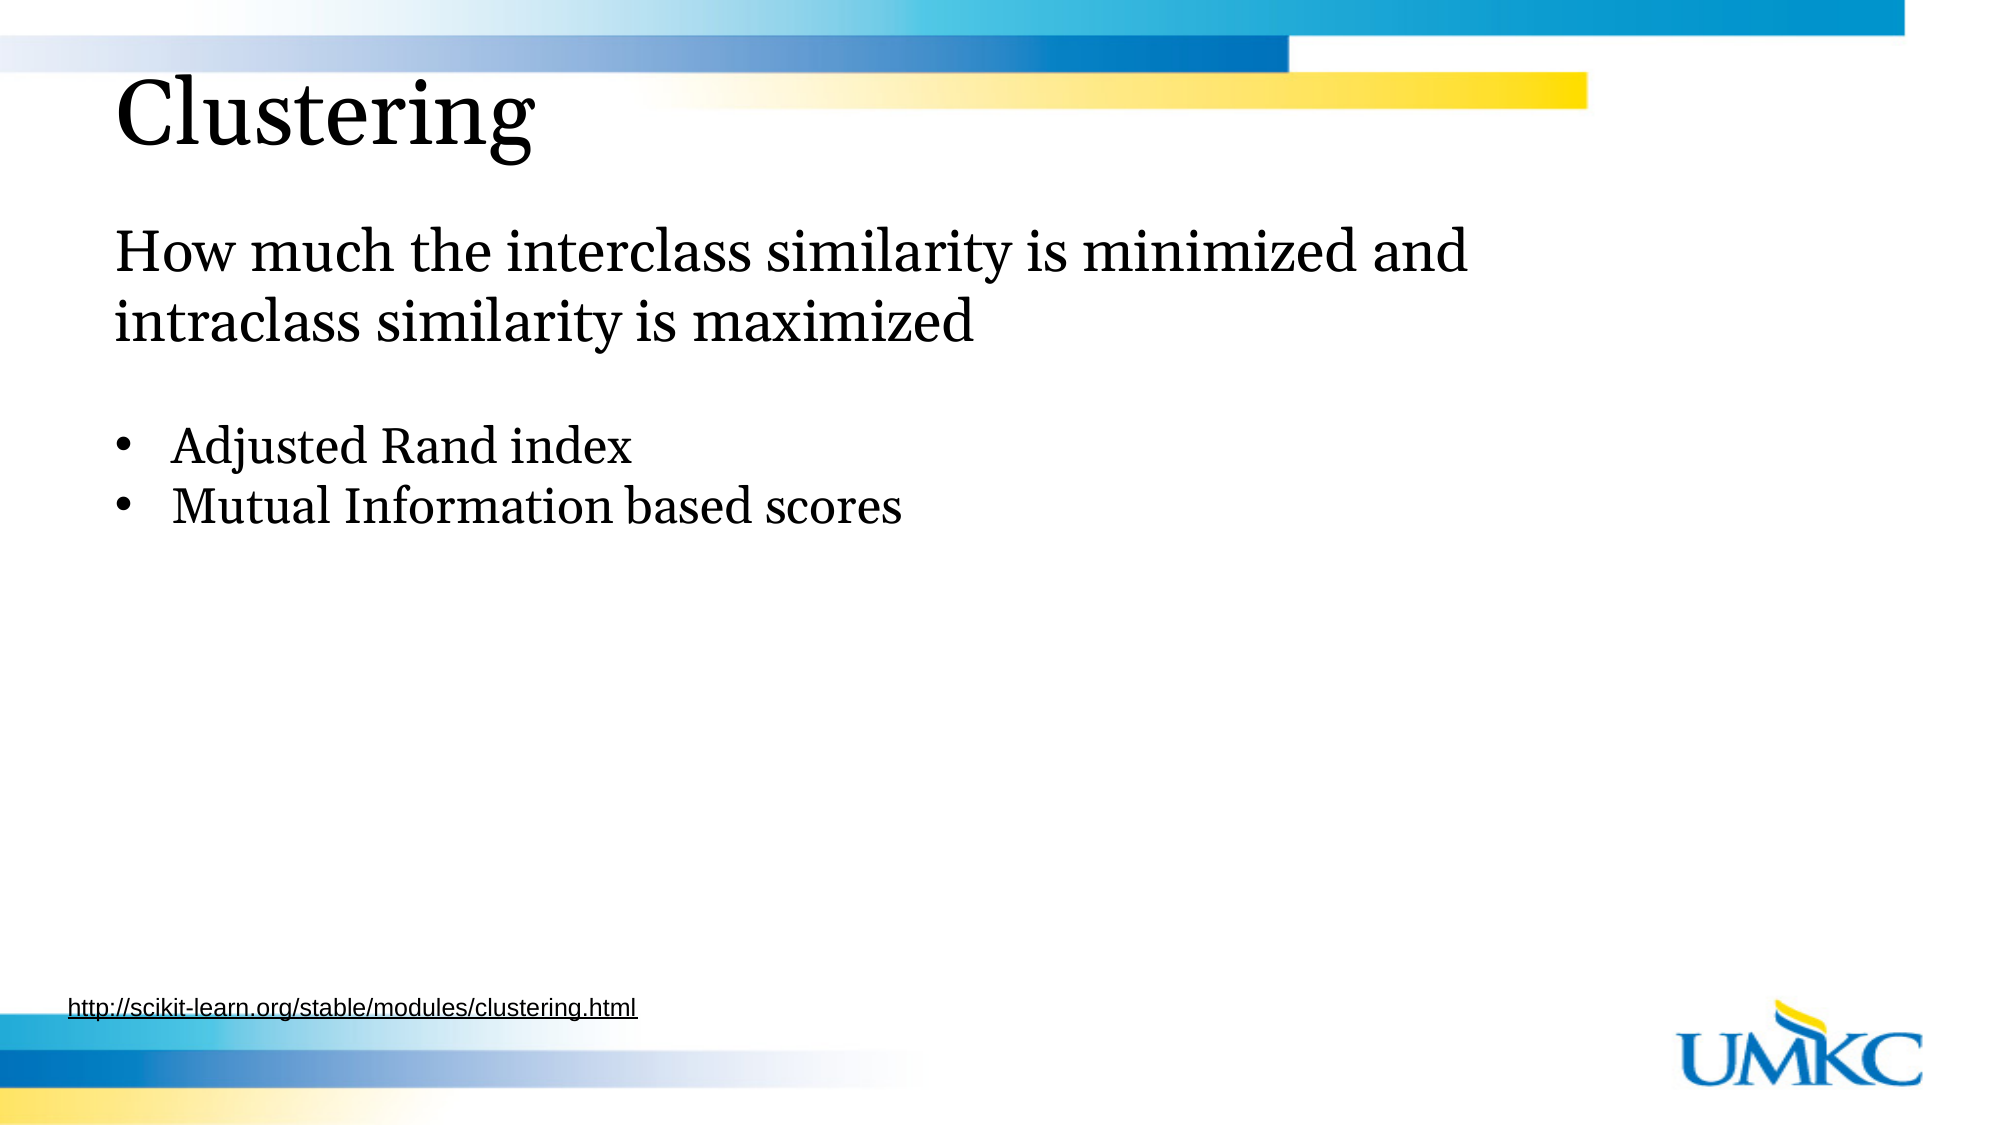

Clustering
How much the interclass similarity is minimized and intraclass similarity is maximized

Adjusted Rand index
Mutual Information based scores
http://scikit-learn.org/stable/modules/clustering.html